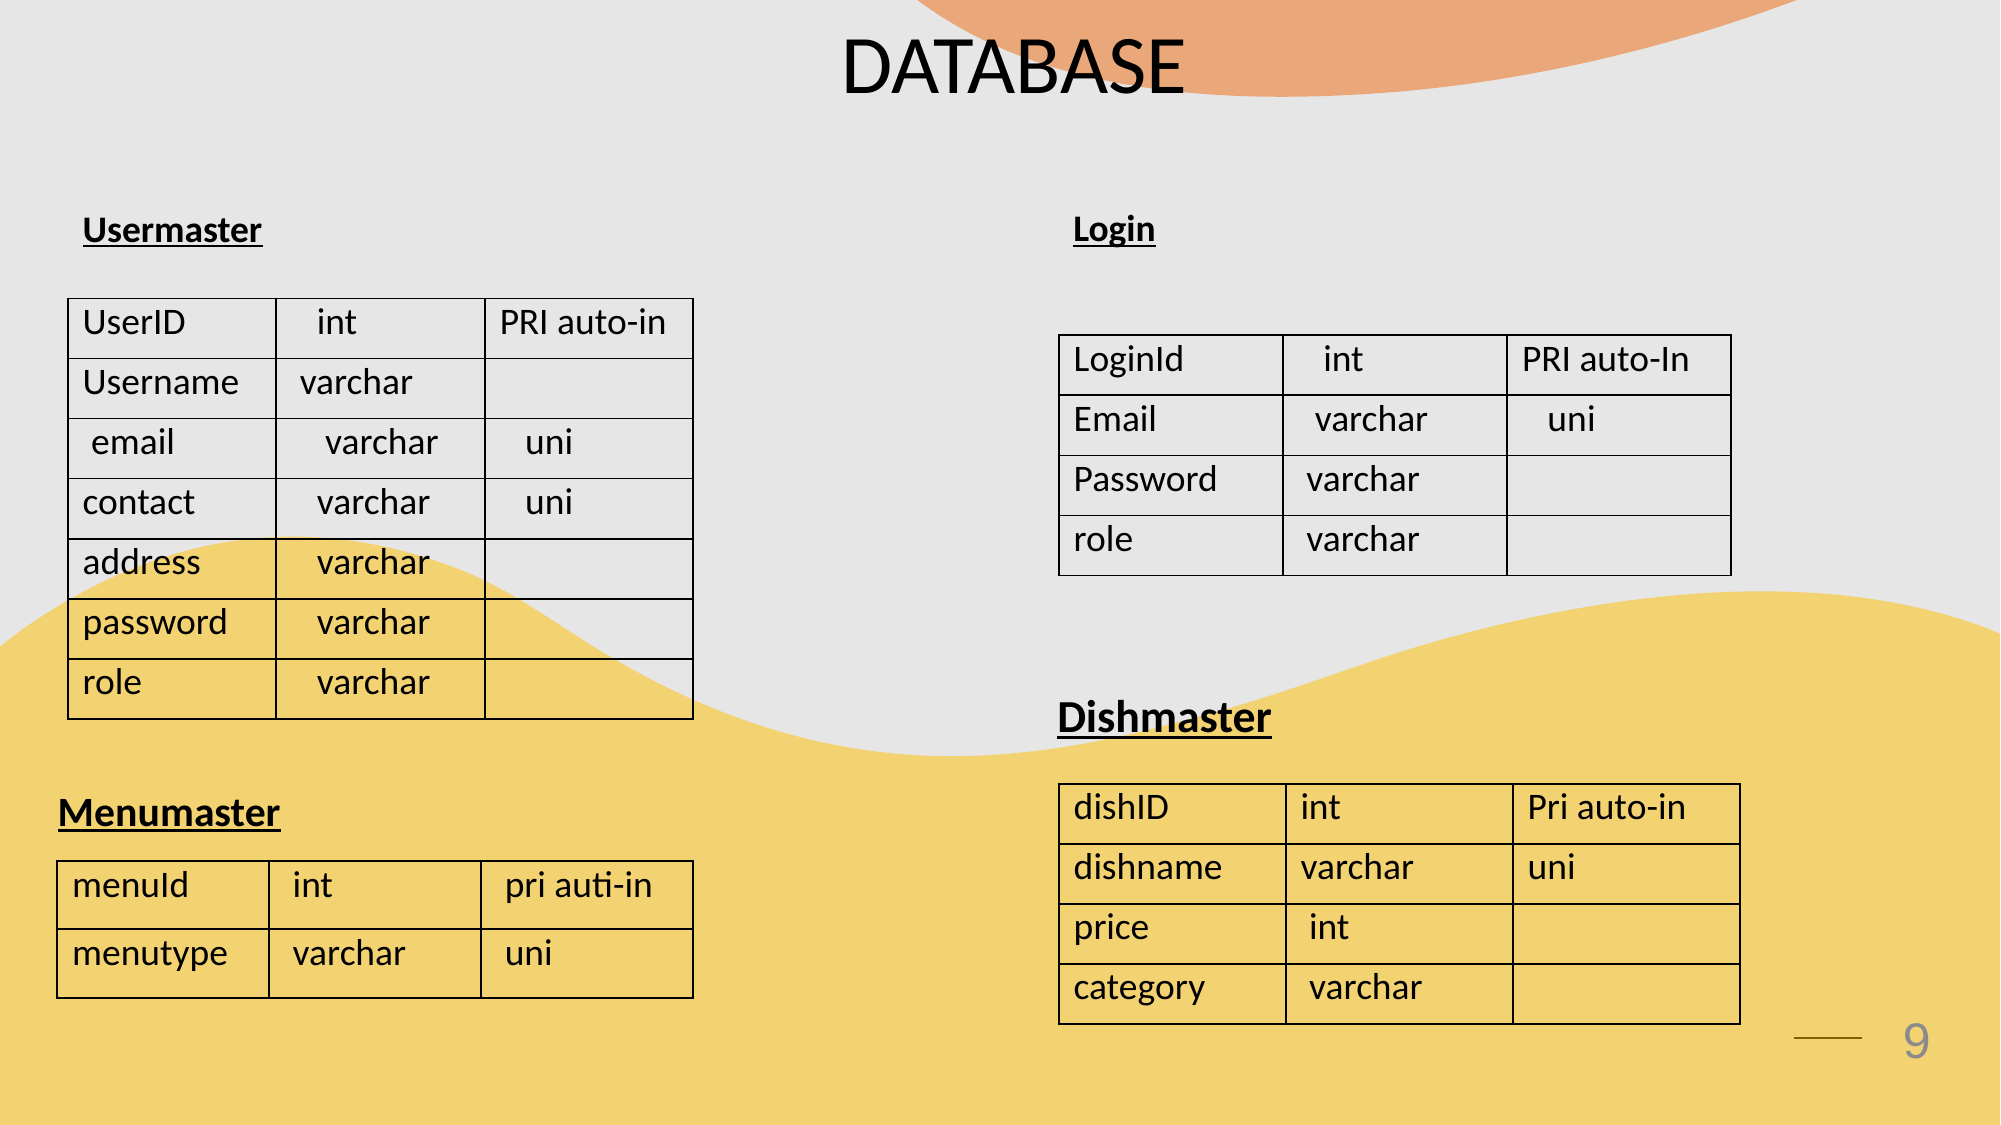

# DATABASE
Login
Usermaster
| UserID | int | PRI auto-in |
| --- | --- | --- |
| Username | varchar |  |
| email | varchar | uni |
| contact | varchar | uni |
| address | varchar |  |
| password | varchar |  |
| role | varchar |  |
| LoginId | int | PRI auto-In |
| --- | --- | --- |
| Email | varchar | uni |
| Password | varchar |  |
| role | varchar |  |
Dishmaster
Menumaster
| dishID | int | Pri auto-in |
| --- | --- | --- |
| dishname | varchar | uni |
| price | int |  |
| category | varchar |  |
| menuId | int | pri auti-in |
| --- | --- | --- |
| menutype | varchar | uni |
9